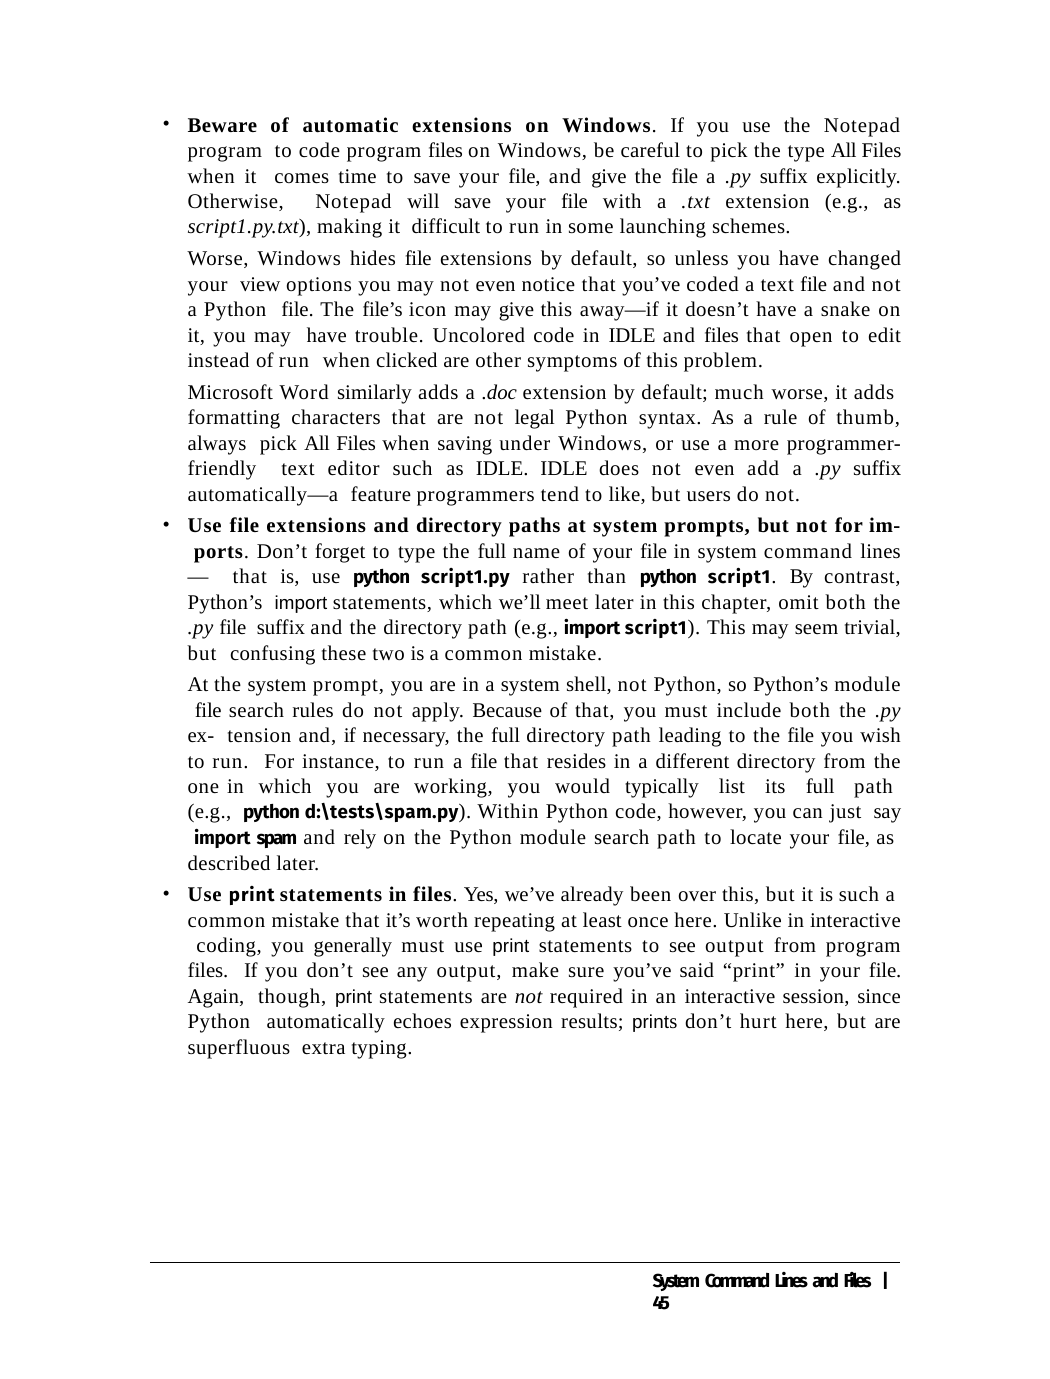

Beware of automatic extensions on Windows. If you use the Notepad program  to code program files on Windows, be careful to pick the type All Files when it  comes time to save your file, and give the file a .py suffix explicitly. Otherwise,  Notepad will save your file with a .txt extension (e.g., as script1.py.txt), making it  difficult to run in some launching schemes.
Worse, Windows hides file extensions by default, so unless you have changed your  view options you may not even notice that you’ve coded a text file and not a Python  file. The file’s icon may give this away—if it doesn’t have a snake on it, you may  have trouble. Uncolored code in IDLE and files that open to edit instead of run  when clicked are other symptoms of this problem.
Microsoft Word similarly adds a .doc extension by default; much worse, it adds  formatting characters that are not legal Python syntax. As a rule of thumb, always  pick All Files when saving under Windows, or use a more programmer-friendly  text editor such as IDLE. IDLE does not even add a .py suffix automatically—a  feature programmers tend to like, but users do not.
Use file extensions and directory paths at system prompts, but not for im-  ports. Don’t forget to type the full name of your file in system command lines—  that is, use python script1.py rather than python script1. By contrast, Python’s  import statements, which we’ll meet later in this chapter, omit both the .py file  suffix and the directory path (e.g., import script1). This may seem trivial, but  confusing these two is a common mistake.
At the system prompt, you are in a system shell, not Python, so Python’s module  file search rules do not apply. Because of that, you must include both the .py ex-  tension and, if necessary, the full directory path leading to the file you wish to run.  For instance, to run a file that resides in a different directory from the one in  which  you  are  working,  you  would  typically   list   its   full   path  (e.g.,  python d:\tests\spam.py). Within Python code, however, you can just  say  import spam and rely on the Python module search path to locate your file, as  described later.
Use print statements in files. Yes, we’ve already been over this, but it is such a  common mistake that it’s worth repeating at least once here. Unlike in interactive  coding, you generally must use print statements to see output from program files.  If you don’t see any output, make sure you’ve said “print” in your file. Again,  though, print statements are not required in an interactive session, since Python  automatically echoes expression results; prints don’t hurt here, but are superfluous  extra typing.

System Command Lines and Files  |  45